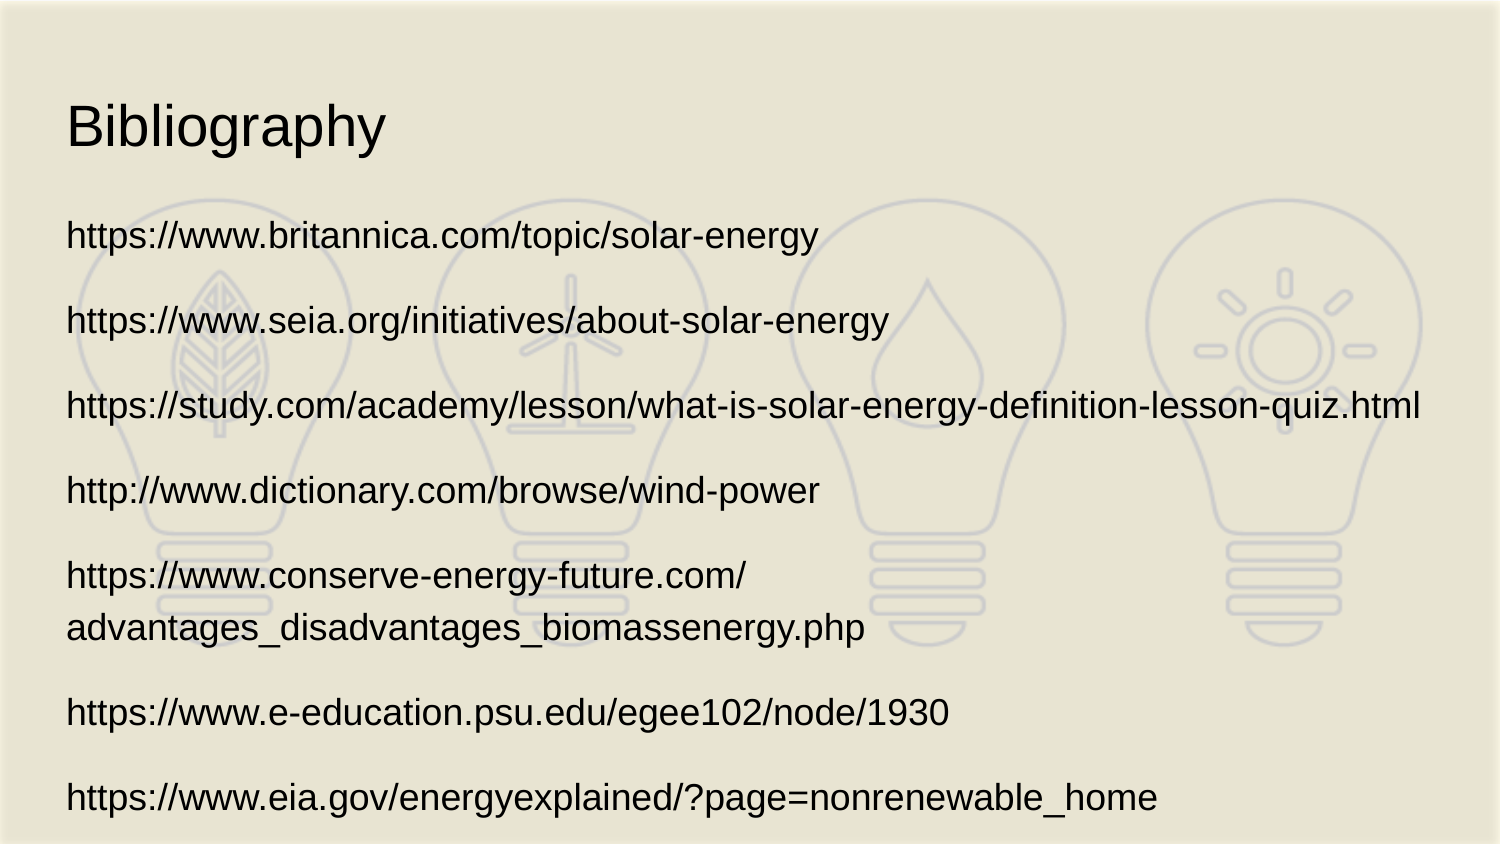

# Bibliography
https://www.britannica.com/topic/solar-energy
https://www.seia.org/initiatives/about-solar-energy
https://study.com/academy/lesson/what-is-solar-energy-definition-lesson-quiz.html
http://www.dictionary.com/browse/wind-power
https://www.conserve-energy-future.com/advantages_disadvantages_biomassenergy.php
https://www.e-education.psu.edu/egee102/node/1930
https://www.eia.gov/energyexplained/?page=nonrenewable_home